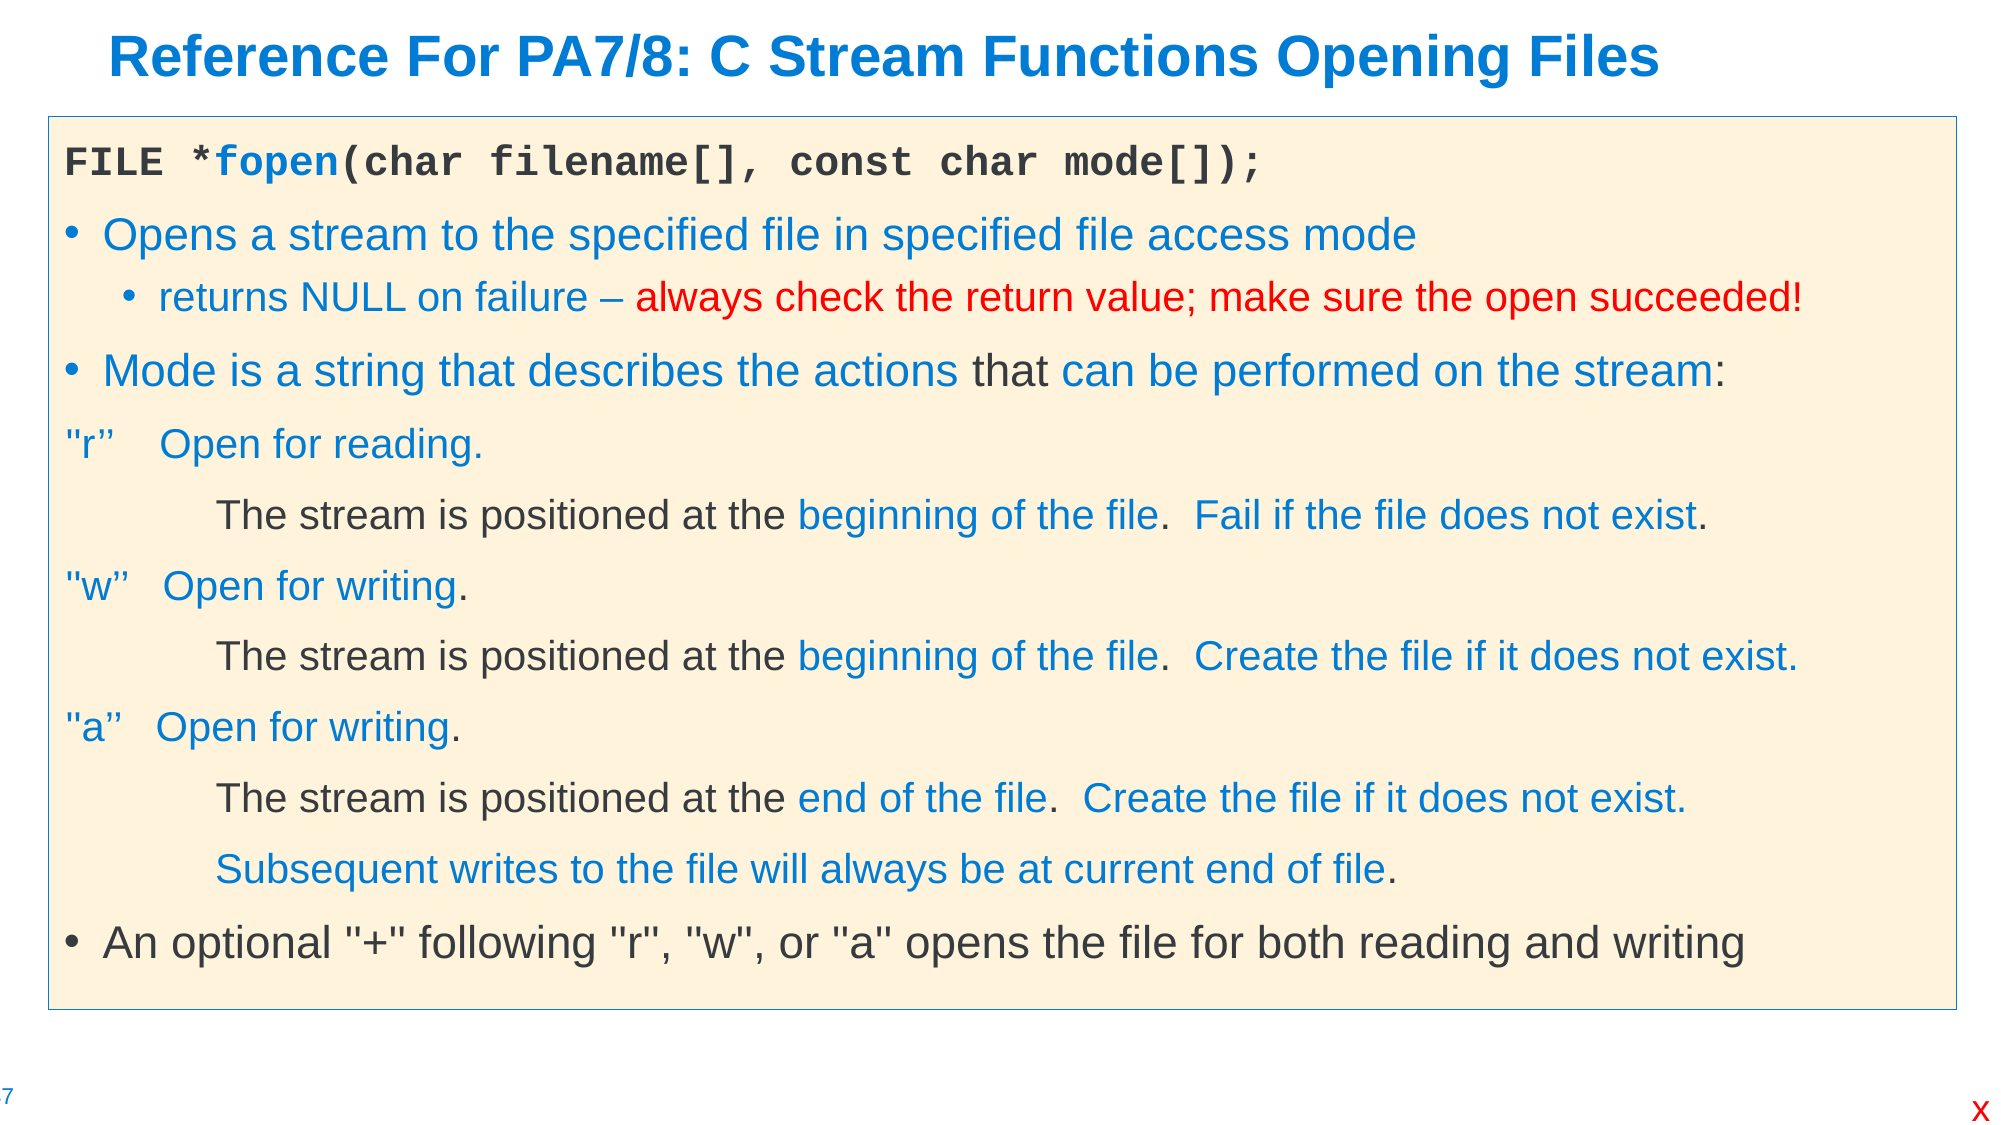

# Reference For PA7/8: C Stream Functions Opening Files
FILE *fopen(char filename[], const char mode[]);
Opens a stream to the specified file in specified file access mode
returns NULL on failure – always check the return value; make sure the open succeeded!
Mode is a string that describes the actions that can be performed on the stream:
''r’’    Open for reading.
	The stream is positioned at the beginning of the file.  Fail if the file does not exist.
''w’’   Open for writing.
	The stream is positioned at the beginning of the file.  Create the file if it does not exist.
''a’’   Open for writing.
	The stream is positioned at the end of the file.  Create the file if it does not exist.
             Subsequent writes to the file will always be at current end of file.
An optional ''+'' following ''r'', ''w'', or ''a'' opens the file for both reading and writing
x